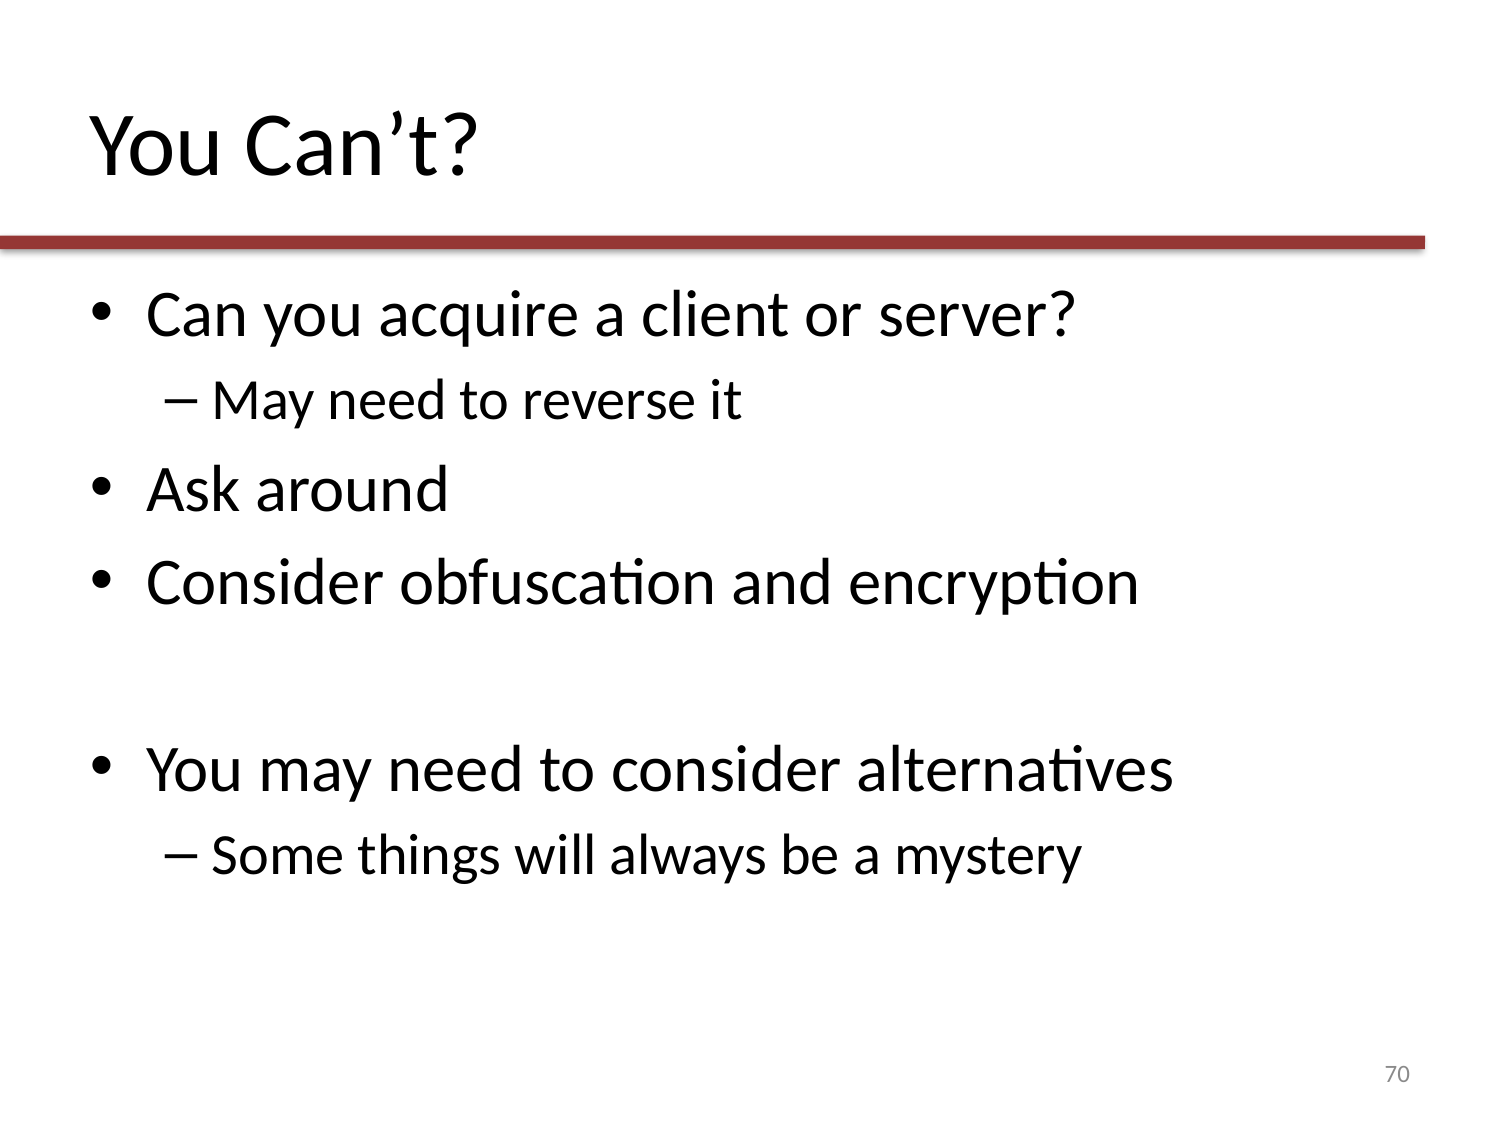

You Can’t?
Can you acquire a client or server?
May need to reverse it
Ask around
Consider obfuscation and encryption

You may need to consider alternatives
Some things will always be a mystery
70